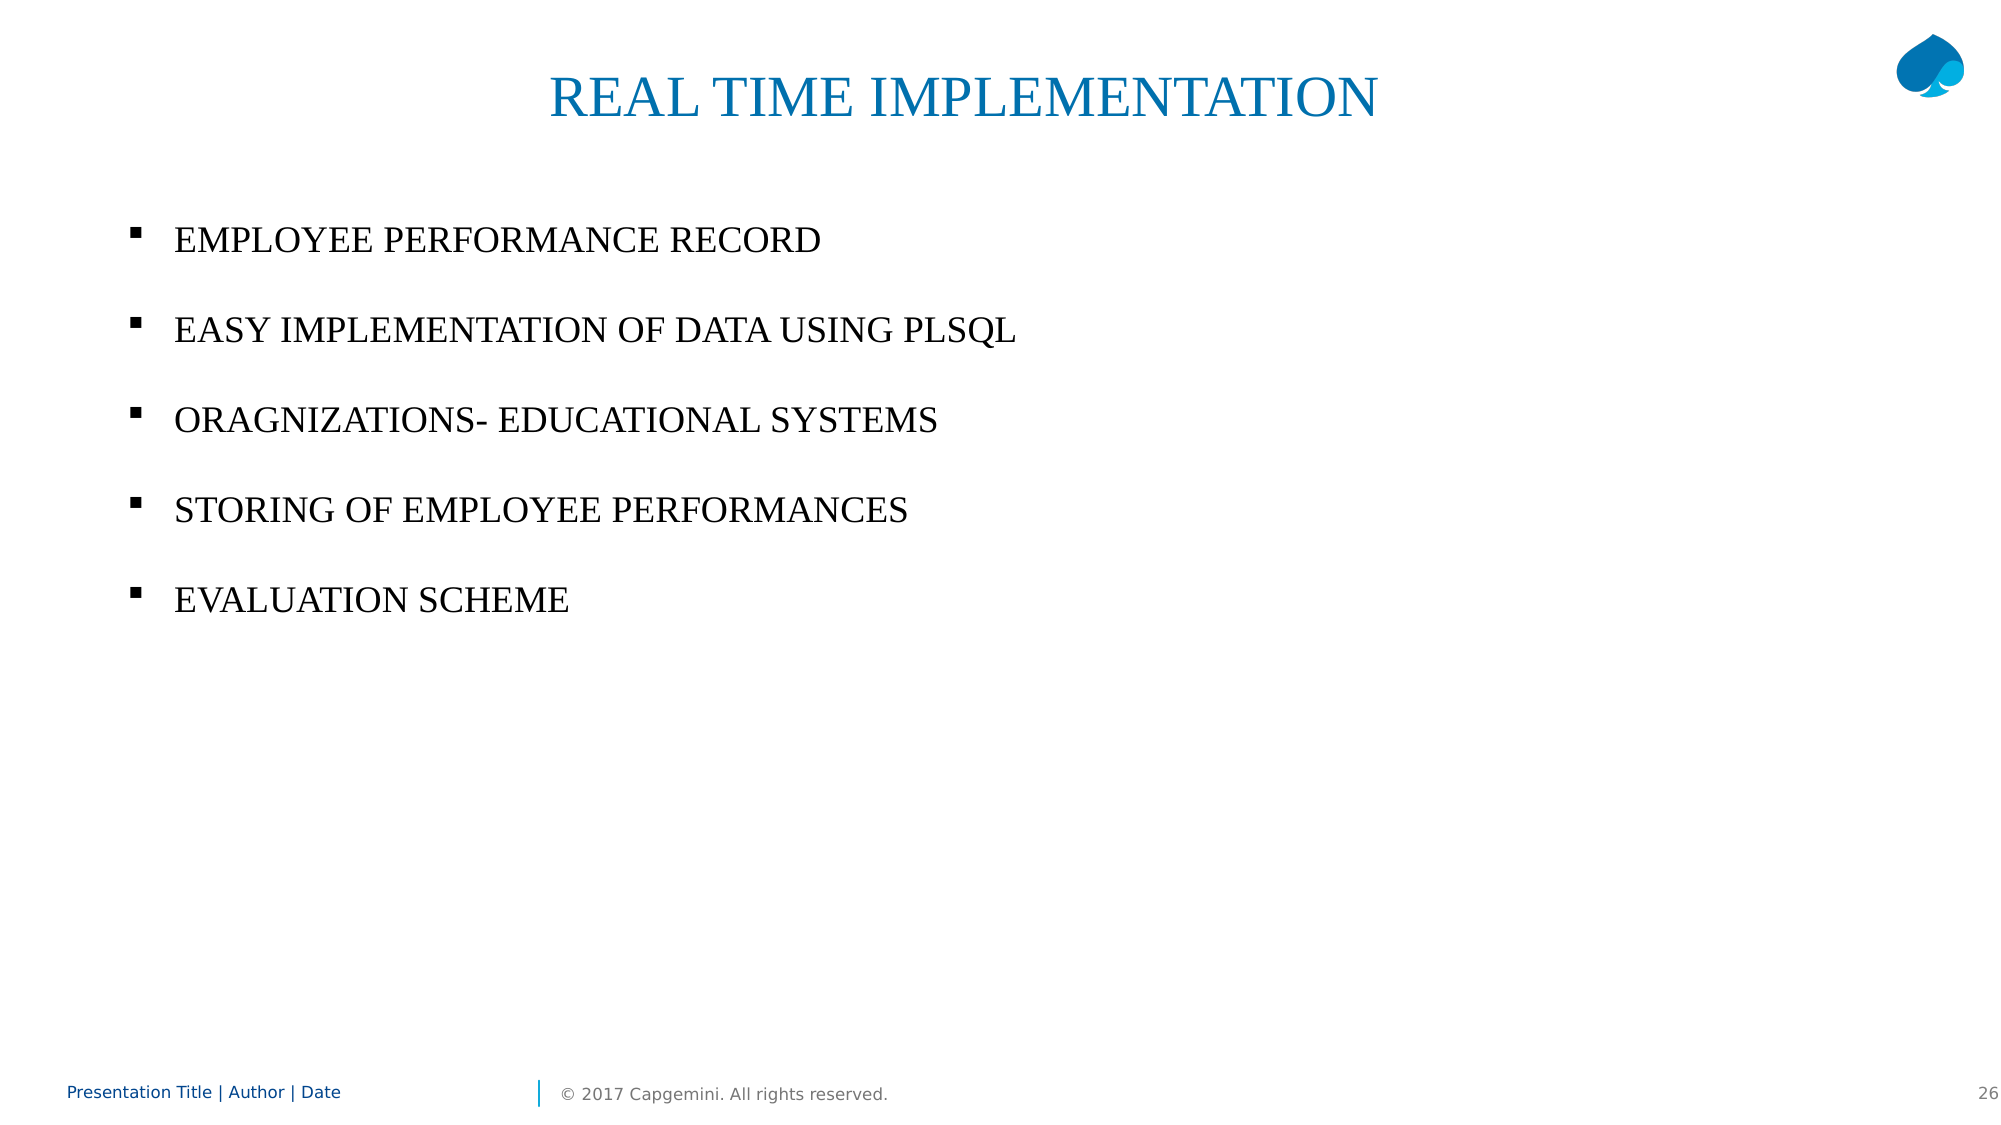

# REAL TIME IMPLEMENTATION
EMPLOYEE PERFORMANCE RECORD
EASY IMPLEMENTATION OF DATA USING PLSQL
ORAGNIZATIONS- EDUCATIONAL SYSTEMS
STORING OF EMPLOYEE PERFORMANCES
EVALUATION SCHEME